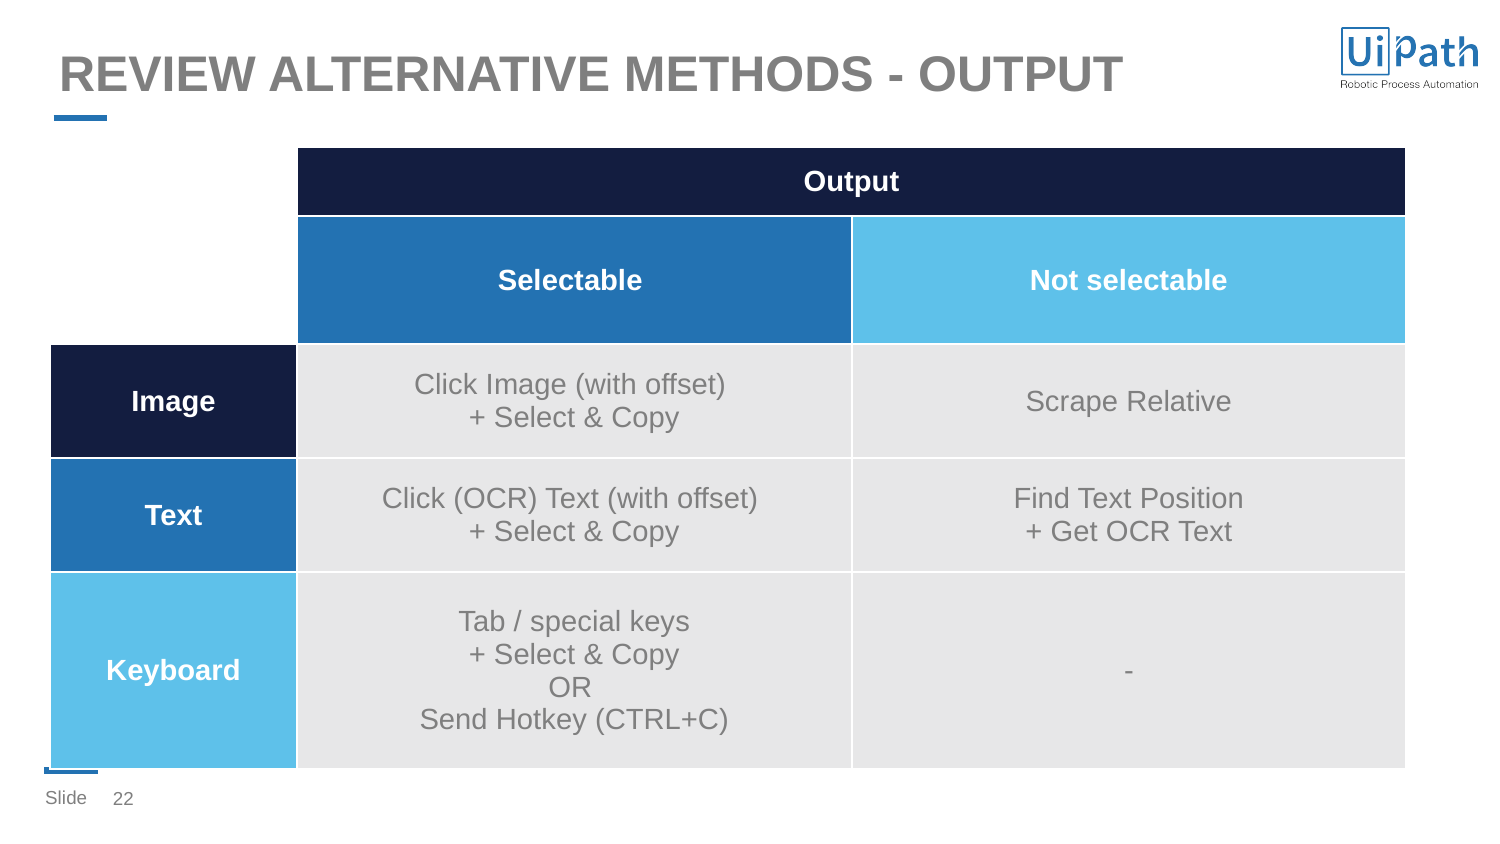

# REVIEW ALTERNATIVE METHODS - OUTPUT
|  | Output |  |
| --- | --- | --- |
|  | Selectable | Not selectable |
| Image | Click Image (with offset) + Select & Copy | Scrape Relative |
| Text | Click (OCR) Text (with offset) + Select & Copy | Find Text Position + Get OCR Text |
| Keyboard | Tab / special keys + Select & Copy OR Send Hotkey (CTRL+C) | - |